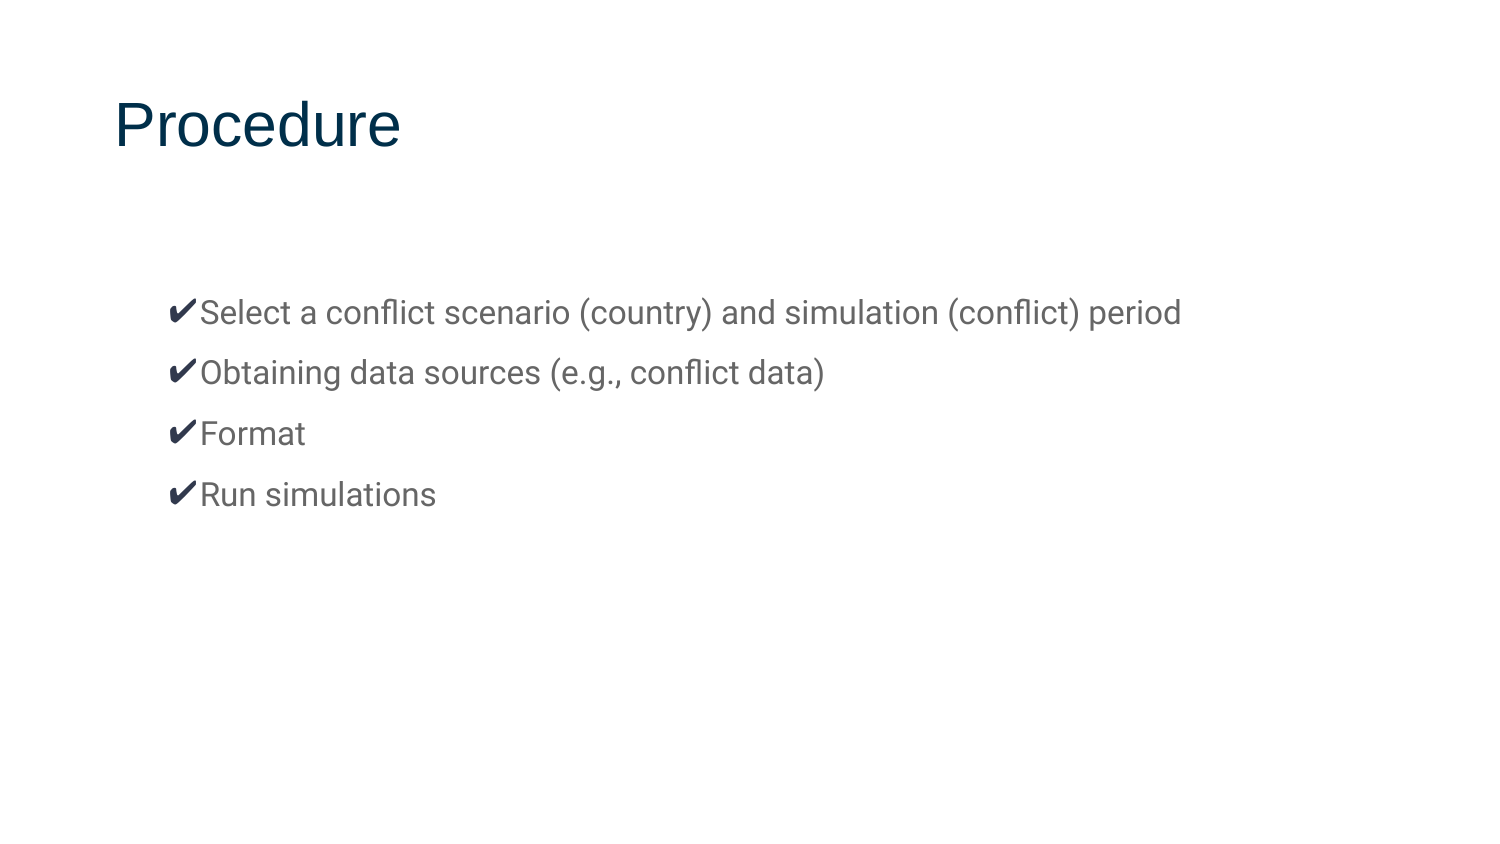

# Procedure

Select a conflict scenario (country) and simulation (conflict) period
Obtaining data sources (e.g., conflict data)
Format
Run simulations